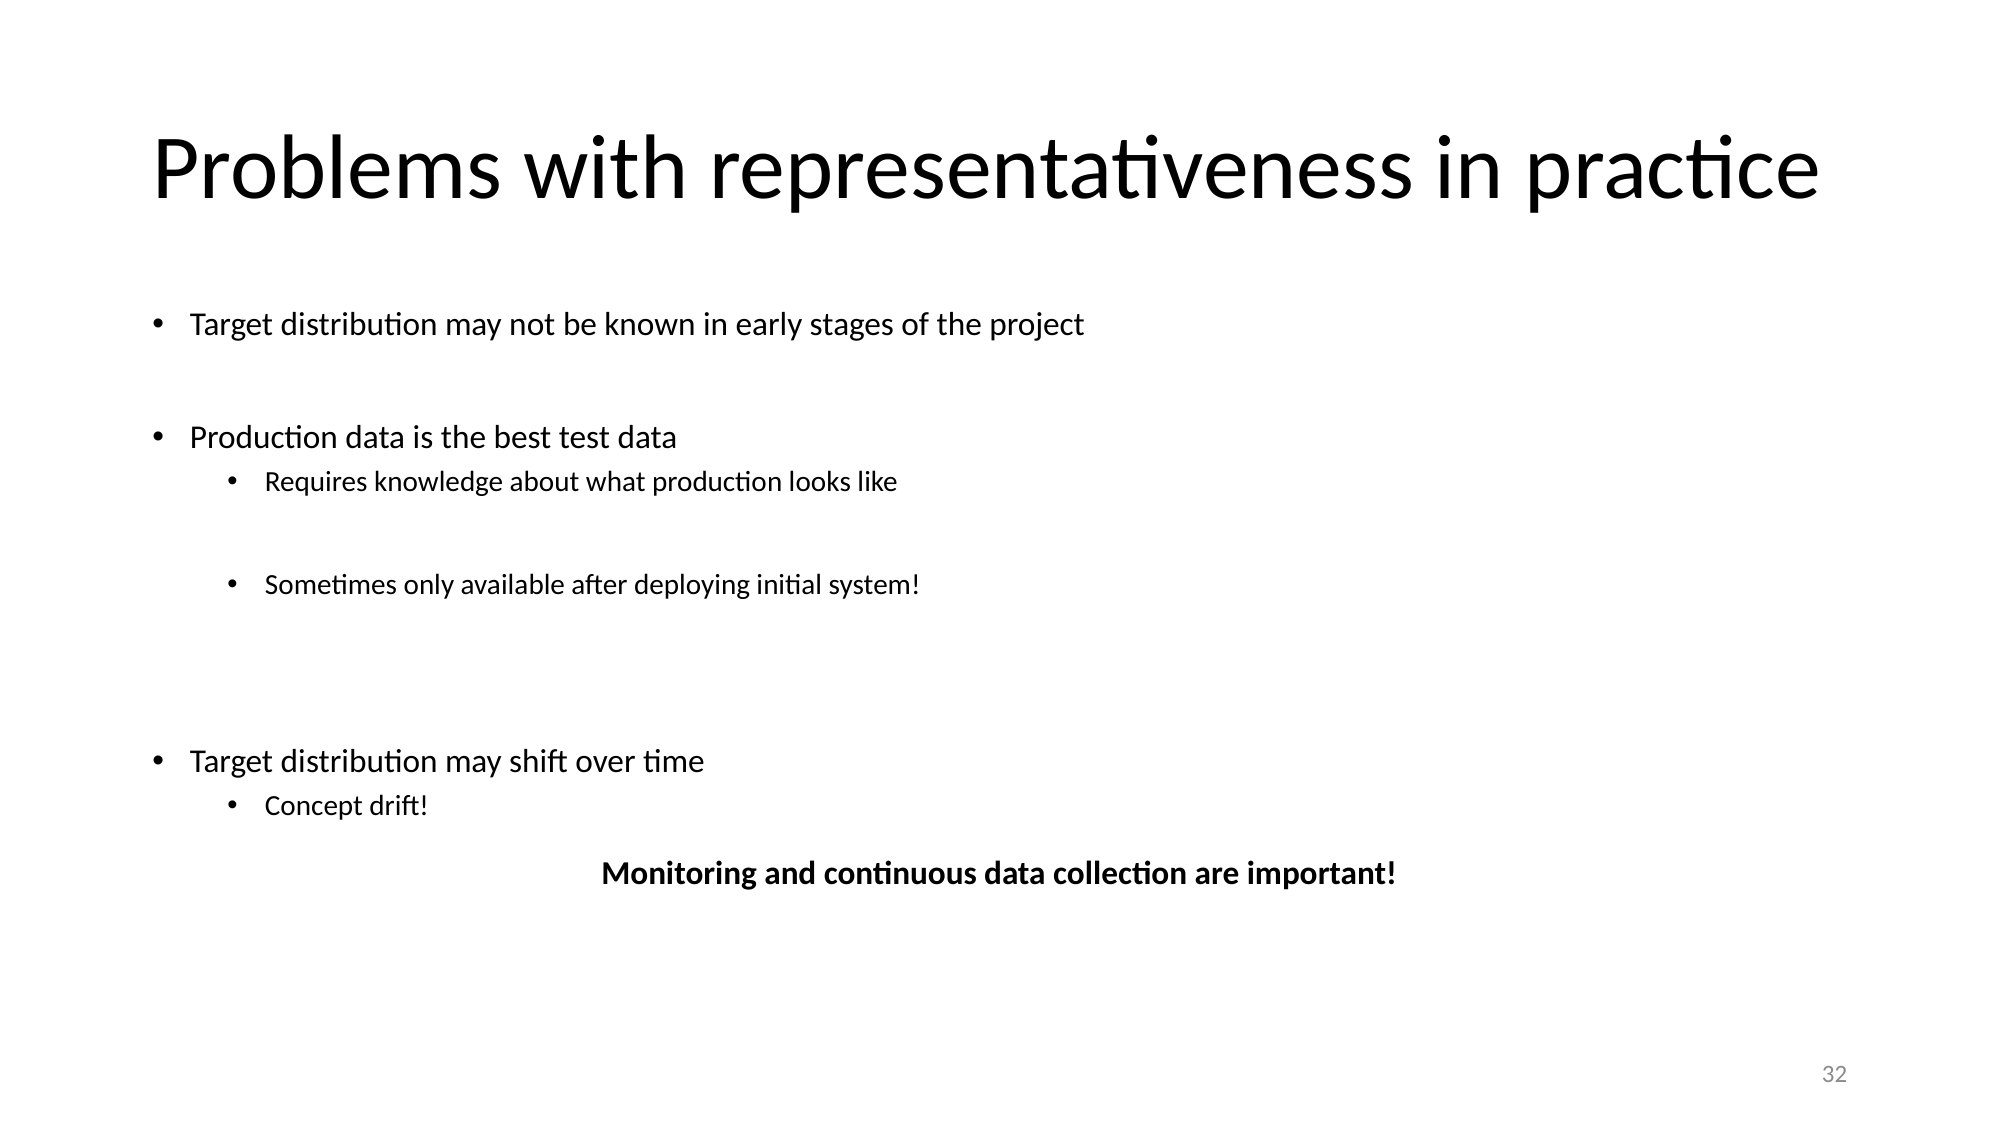

# Problems with representativeness in practice
Target distribution may not be known in early stages of the project

Production data is the best test data
Requires knowledge about what production looks like

Sometimes only available after deploying initial system!

Target distribution may shift over time
Concept drift!

Monitoring and continuous data collection are important!
32